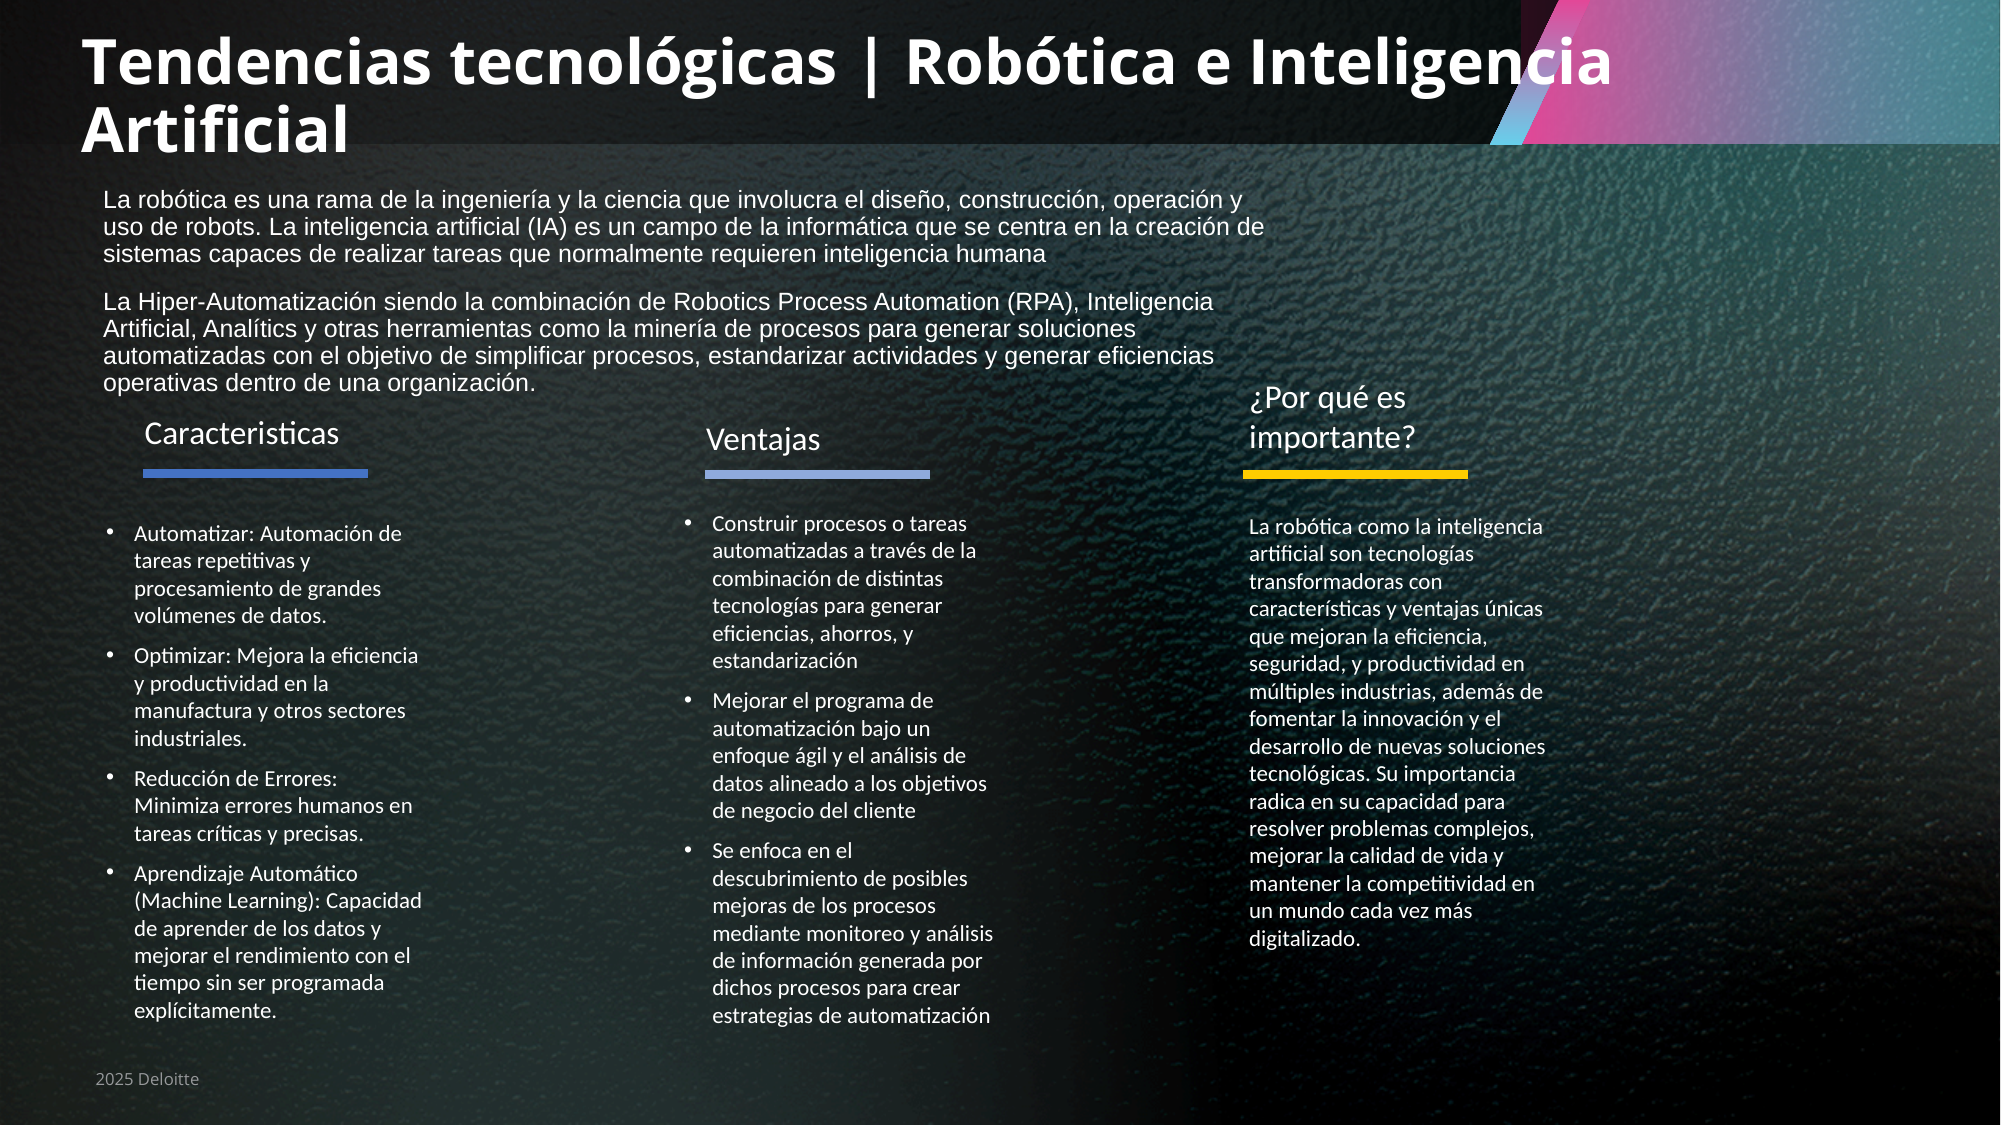

# Tendencias tecnológicas | Robótica e Inteligencia Artificial

La robótica es una rama de la ingeniería y la ciencia que involucra el diseño, construcción, operación y uso de robots. La inteligencia artificial (IA) es un campo de la informática que se centra en la creación de sistemas capaces de realizar tareas que normalmente requieren inteligencia humana
La Hiper-Automatización siendo la combinación de Robotics Process Automation (RPA), Inteligencia Artificial, Analítics y otras herramientas como la minería de procesos para generar soluciones automatizadas con el objetivo de simplificar procesos, estandarizar actividades y generar eficiencias operativas dentro de una organización.

¿Por qué es importante?
Caracteristicas
Ventajas

Construir procesos o tareas automatizadas a través de la combinación de distintas tecnologías para generar eficiencias, ahorros, y estandarización
Mejorar el programa de automatización bajo un enfoque ágil y el análisis de datos alineado a los objetivos de negocio del cliente
Se enfoca en el descubrimiento de posibles mejoras de los procesos mediante monitoreo y análisis de información generada por dichos procesos para crear estrategias de automatización

La robótica como la inteligencia artificial son tecnologías transformadoras con características y ventajas únicas que mejoran la eficiencia, seguridad, y productividad en múltiples industrias, además de fomentar la innovación y el desarrollo de nuevas soluciones tecnológicas. Su importancia radica en su capacidad para resolver problemas complejos, mejorar la calidad de vida y mantener la competitividad en un mundo cada vez más digitalizado.

Automatizar: Automación de tareas repetitivas y procesamiento de grandes volúmenes de datos.
Optimizar: Mejora la eficiencia y productividad en la manufactura y otros sectores industriales.
Reducción de Errores: Minimiza errores humanos en tareas críticas y precisas.
Aprendizaje Automático (Machine Learning): Capacidad de aprender de los datos y mejorar el rendimiento con el tiempo sin ser programada explícitamente.